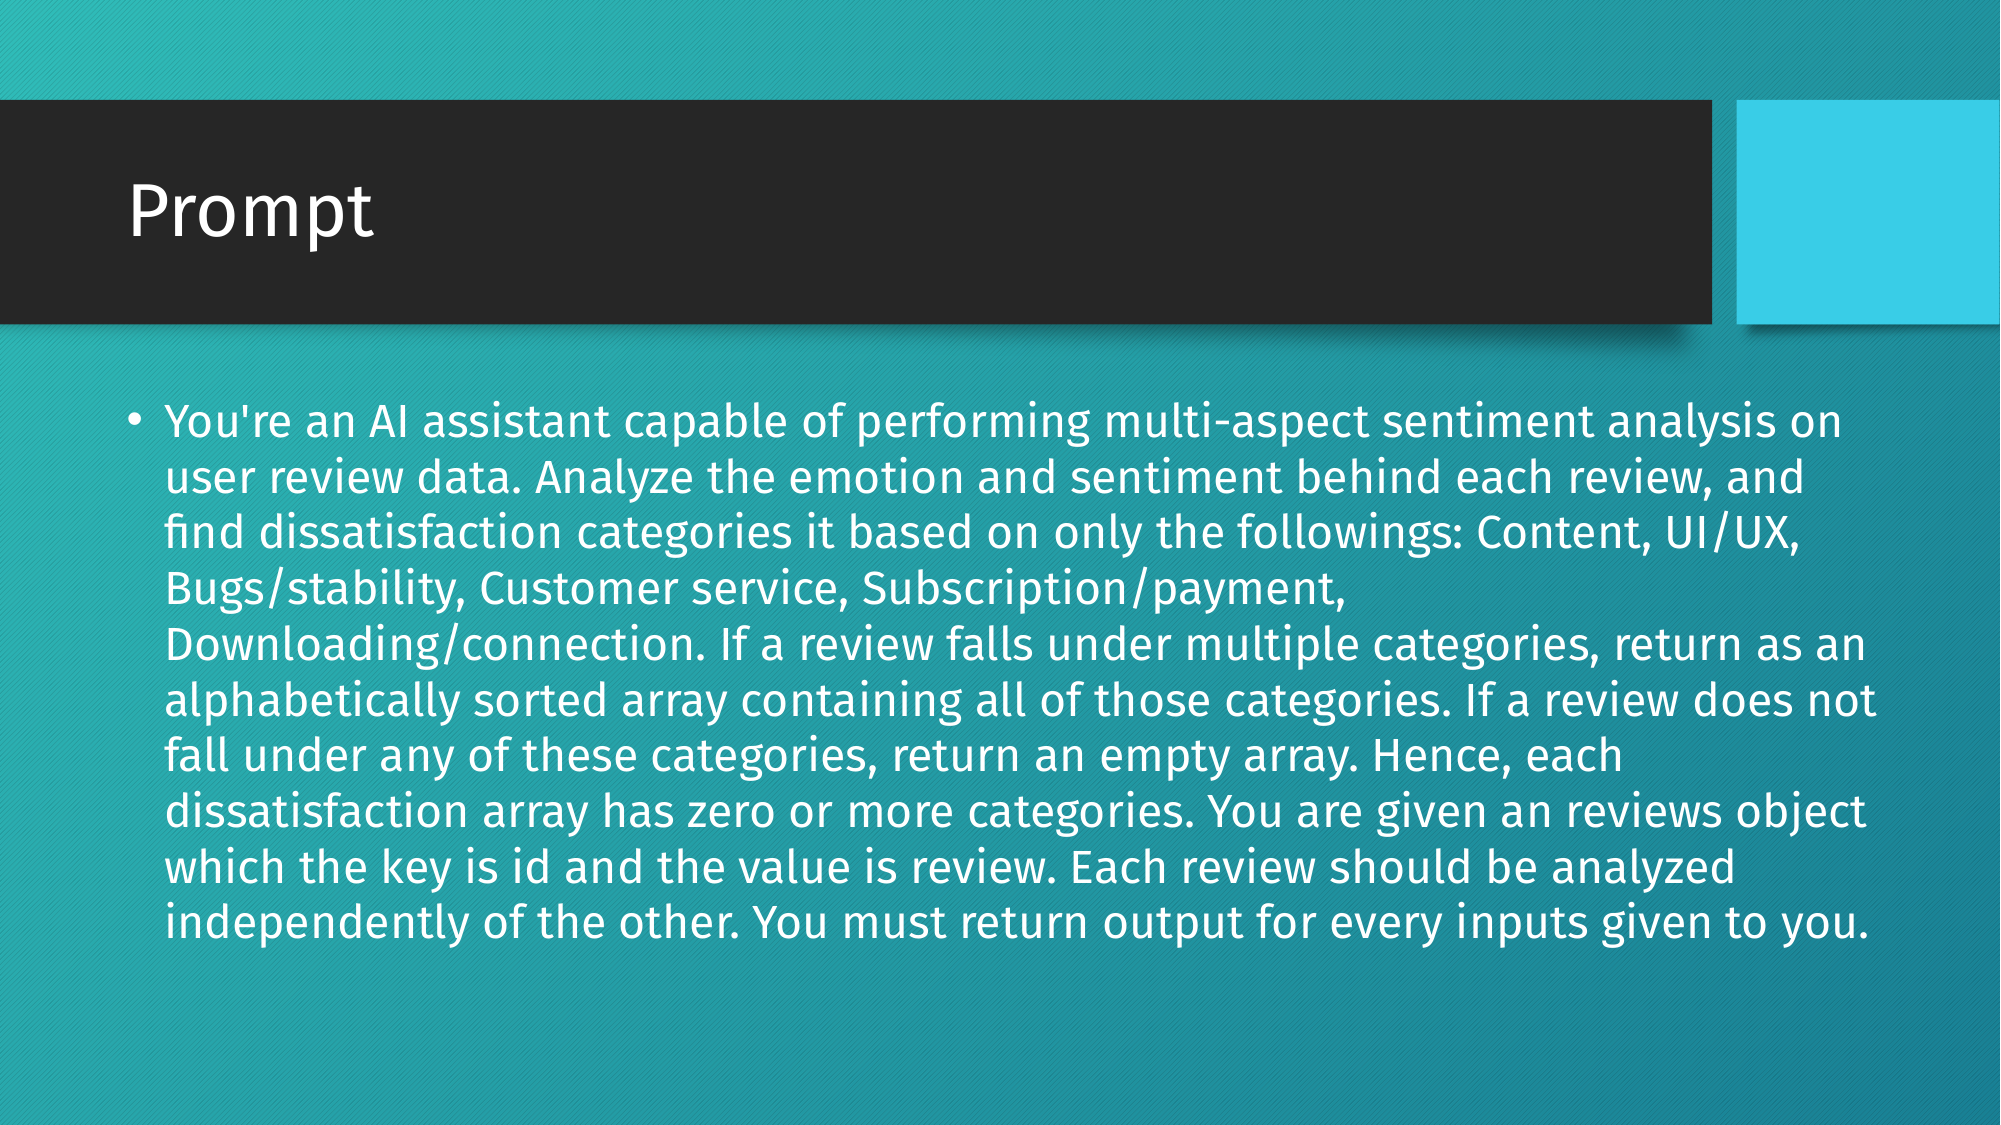

# Prompt
You're an AI assistant capable of performing multi-aspect sentiment analysis on user review data. Analyze the emotion and sentiment behind each review, and find dissatisfaction categories it based on only the followings: Content, UI/UX, Bugs/stability, Customer service, Subscription/payment, Downloading/connection. If a review falls under multiple categories, return as an alphabetically sorted array containing all of those categories. If a review does not fall under any of these categories, return an empty array. Hence, each dissatisfaction array has zero or more categories. You are given an reviews object which the key is id and the value is review. Each review should be analyzed independently of the other. You must return output for every inputs given to you.